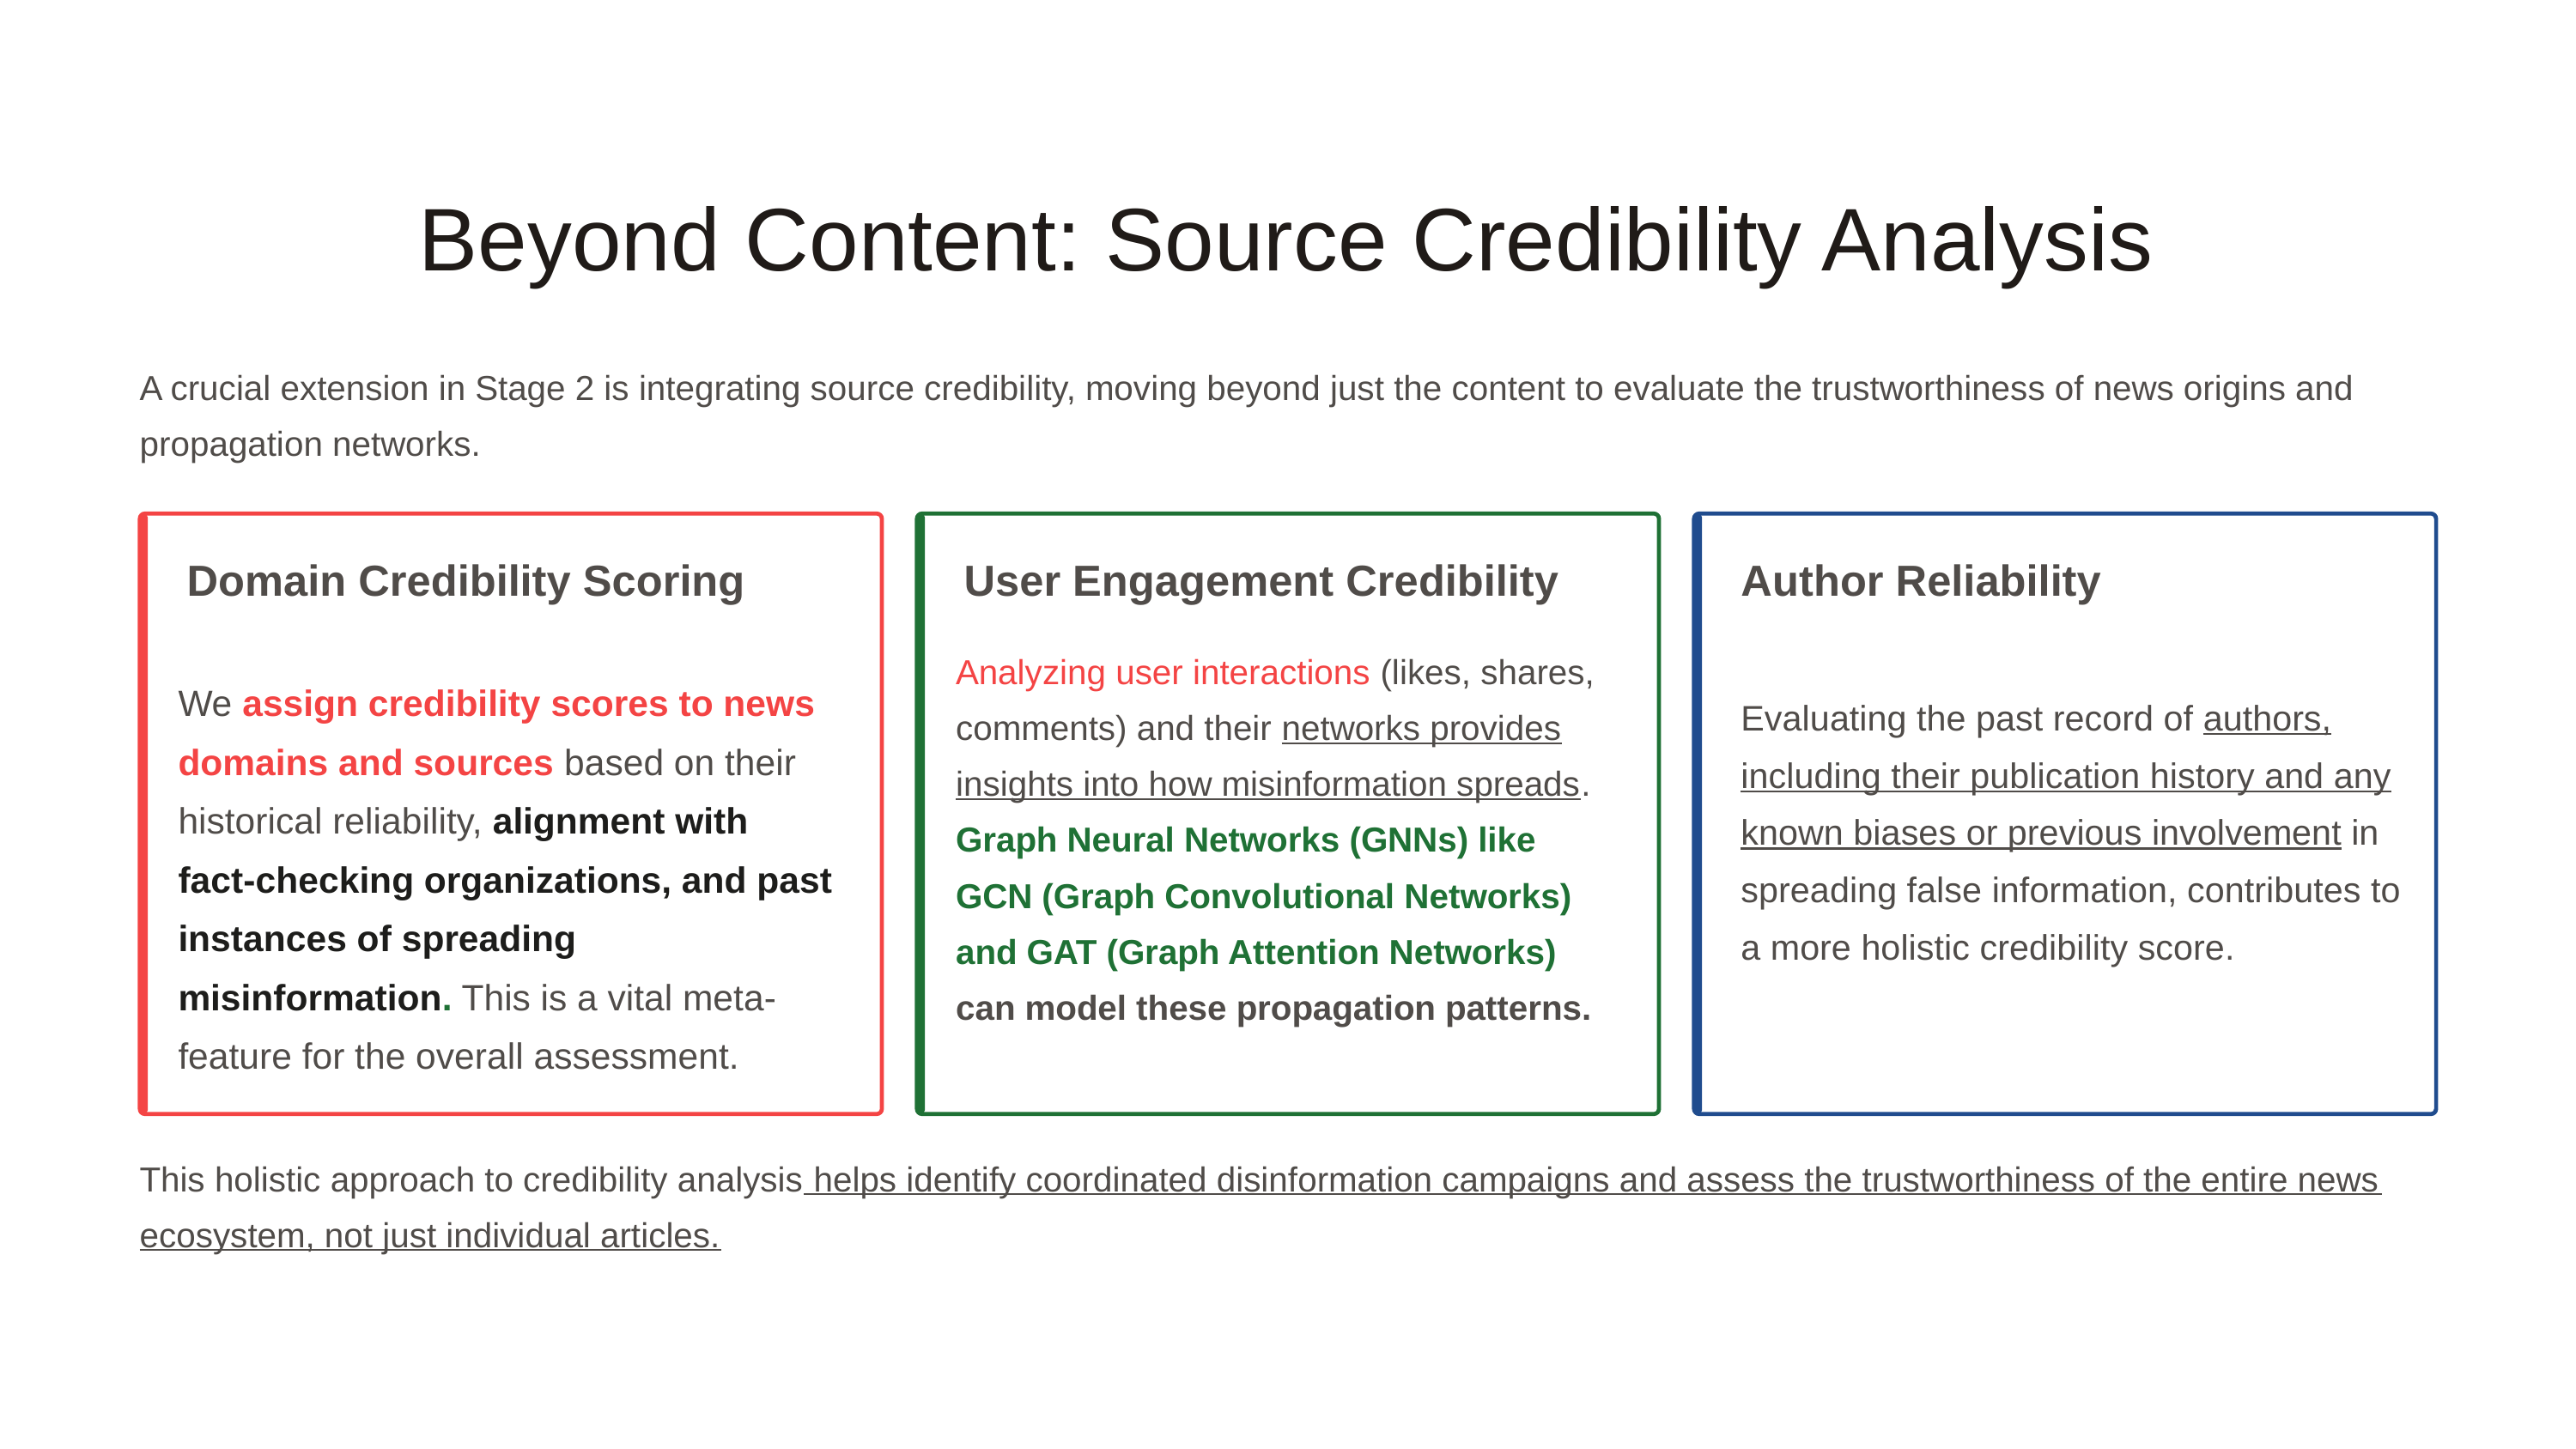

Beyond Content: Source Credibility Analysis
A crucial extension in Stage 2 is integrating source credibility, moving beyond just the content to evaluate the trustworthiness of news origins and propagation networks.

Domain Credibility Scoring
User Engagement Credibility
Author Reliability
Analyzing user interactions (likes, shares, comments) and their networks provides insights into how misinformation spreads. Graph Neural Networks (GNNs) like GCN (Graph Convolutional Networks) and GAT (Graph Attention Networks) can model these propagation patterns.
We assign credibility scores to news domains and sources based on their historical reliability, alignment with fact-checking organizations, and past instances of spreading misinformation. This is a vital meta-feature for the overall assessment.
Evaluating the past record of authors, including their publication history and any known biases or previous involvement in spreading false information, contributes to a more holistic credibility score.
This holistic approach to credibility analysis helps identify coordinated disinformation campaigns and assess the trustworthiness of the entire news ecosystem, not just individual articles.